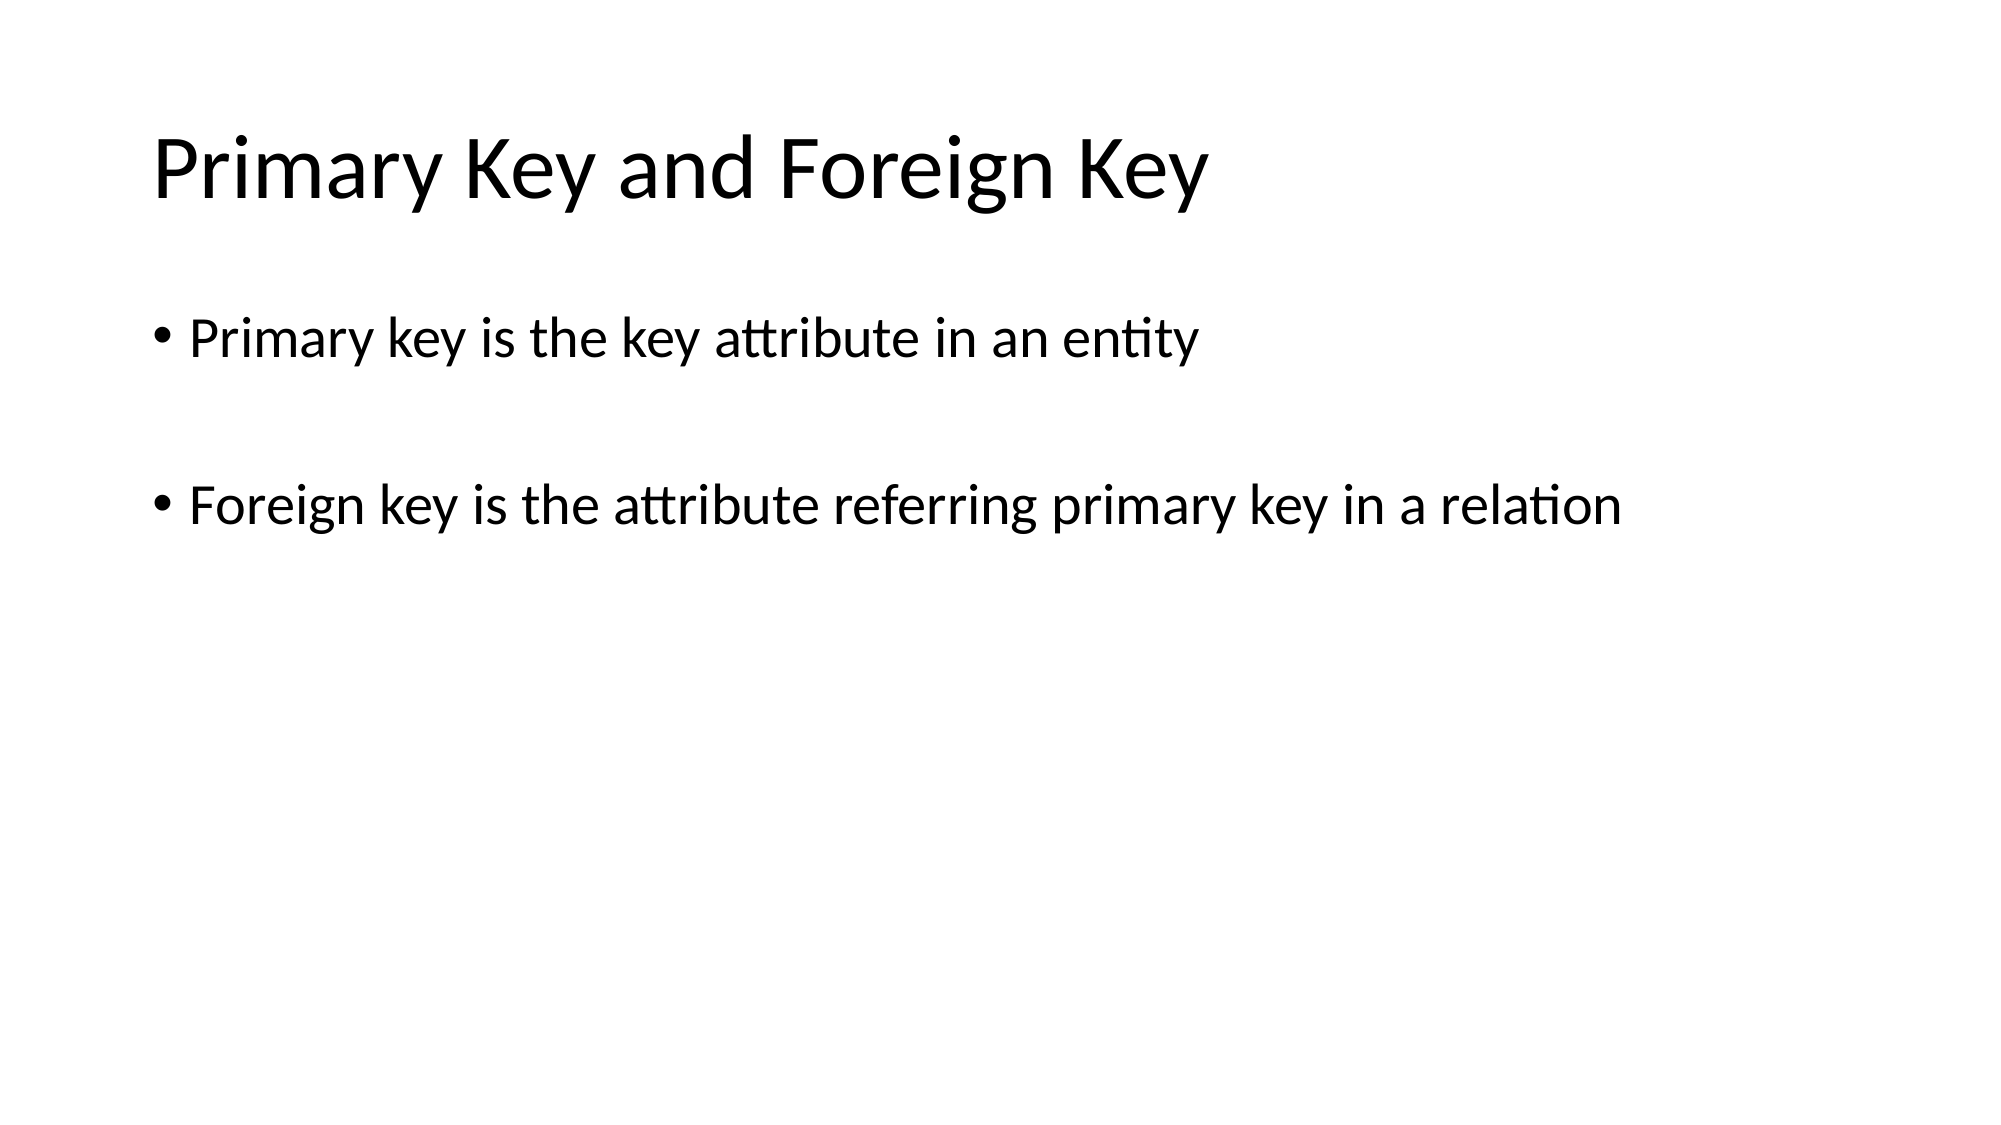

# Primary Key and Foreign Key
Primary key is the key attribute in an entity

Foreign key is the attribute referring primary key in a relation